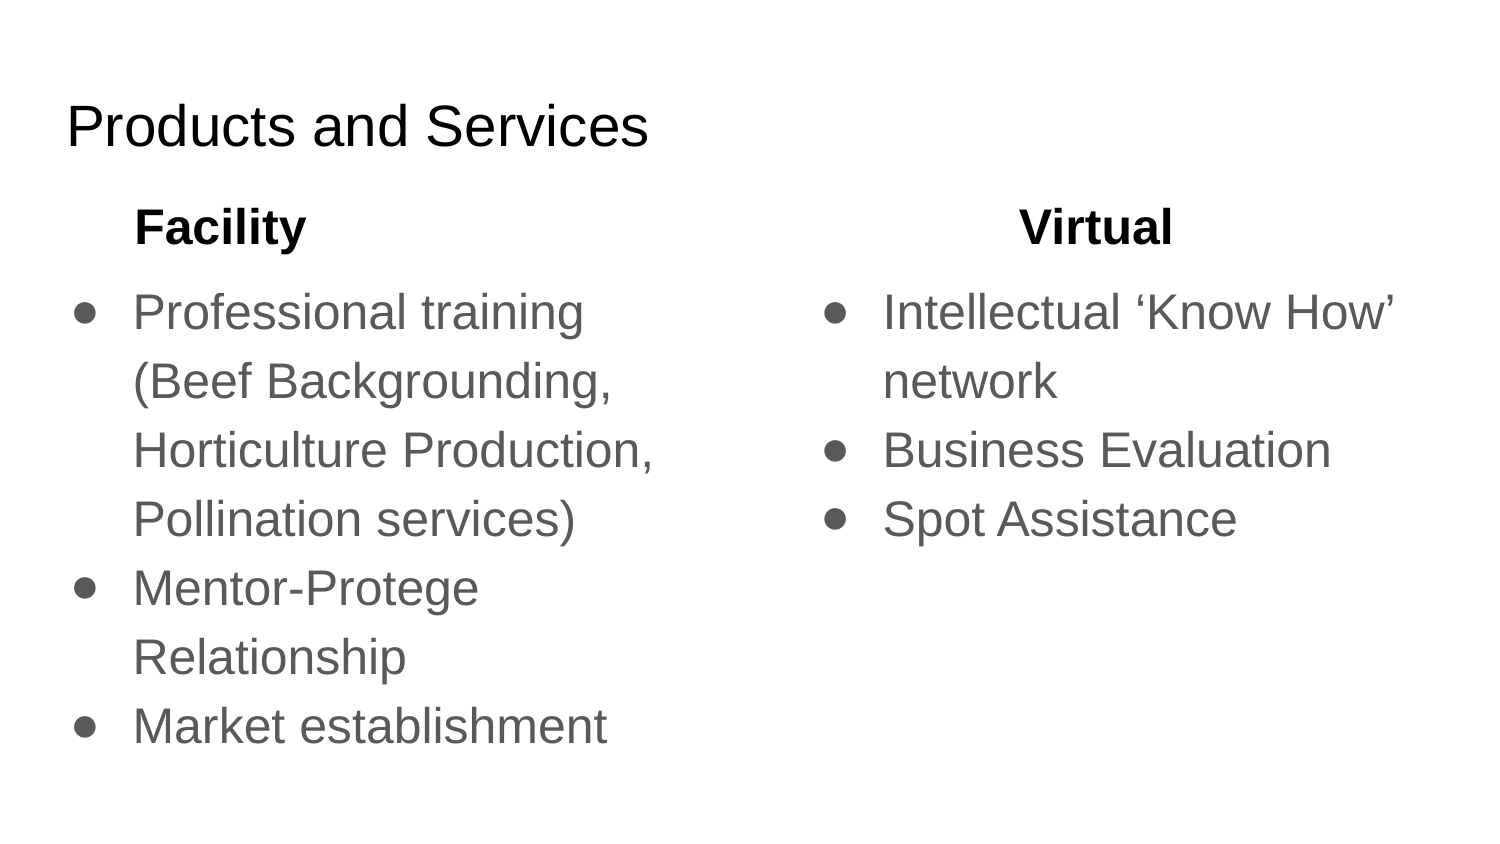

# Products and Services
Facility
Virtual
Professional training (Beef Backgrounding, Horticulture Production, Pollination services)
Mentor-Protege Relationship
Market establishment
Intellectual ‘Know How’ network
Business Evaluation
Spot Assistance